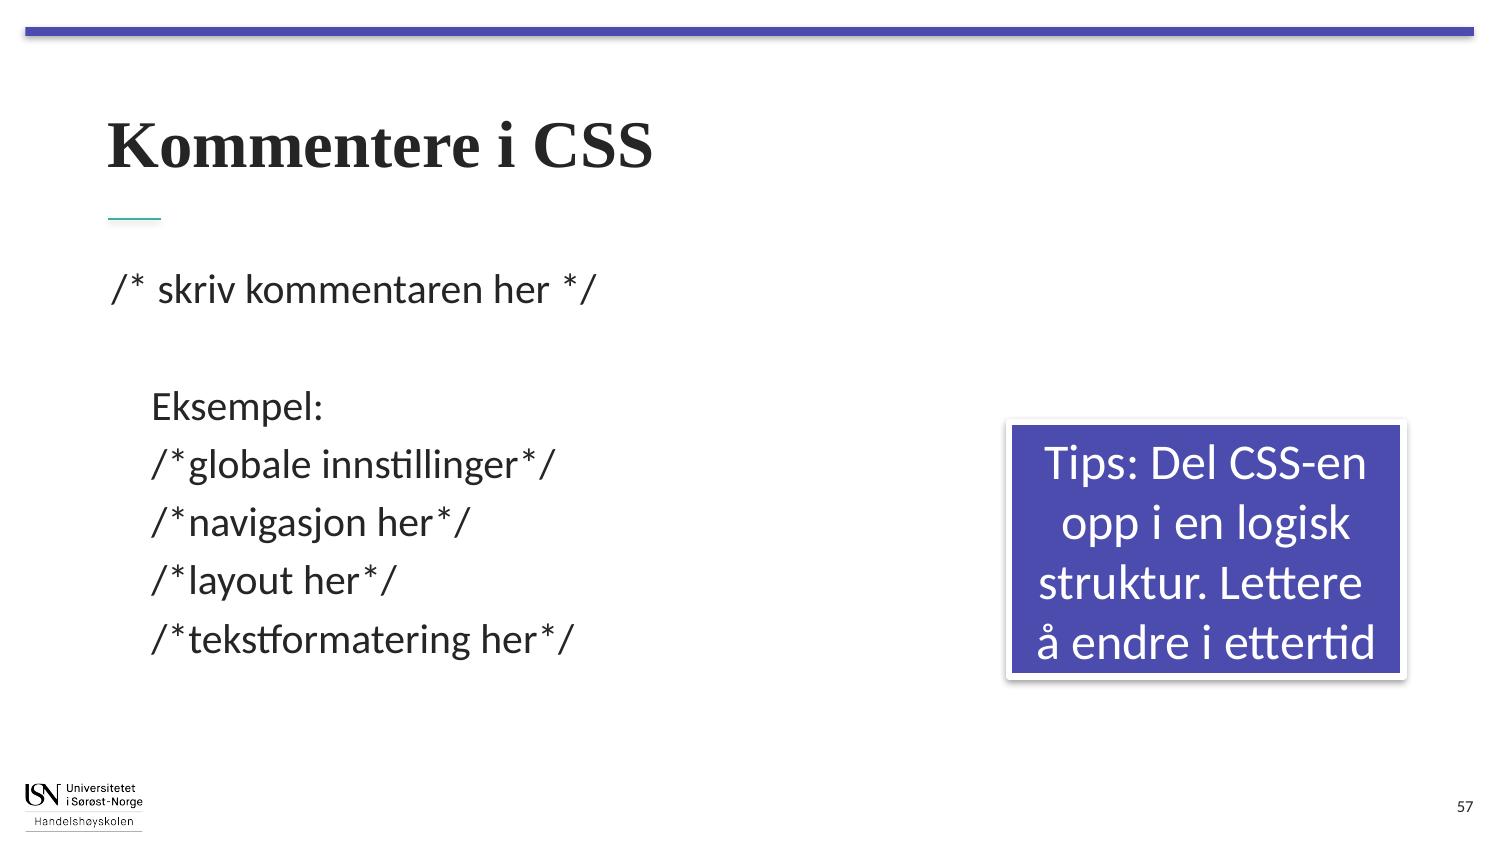

# Kommentere i CSS
/* skriv kommentaren her */

Eksempel:
/*globale innstillinger*/
/*navigasjon her*/
/*layout her*/
/*tekstformatering her*/

Tips: Del CSS-en opp i en logisk struktur. Lettere
å endre i ettertid
57